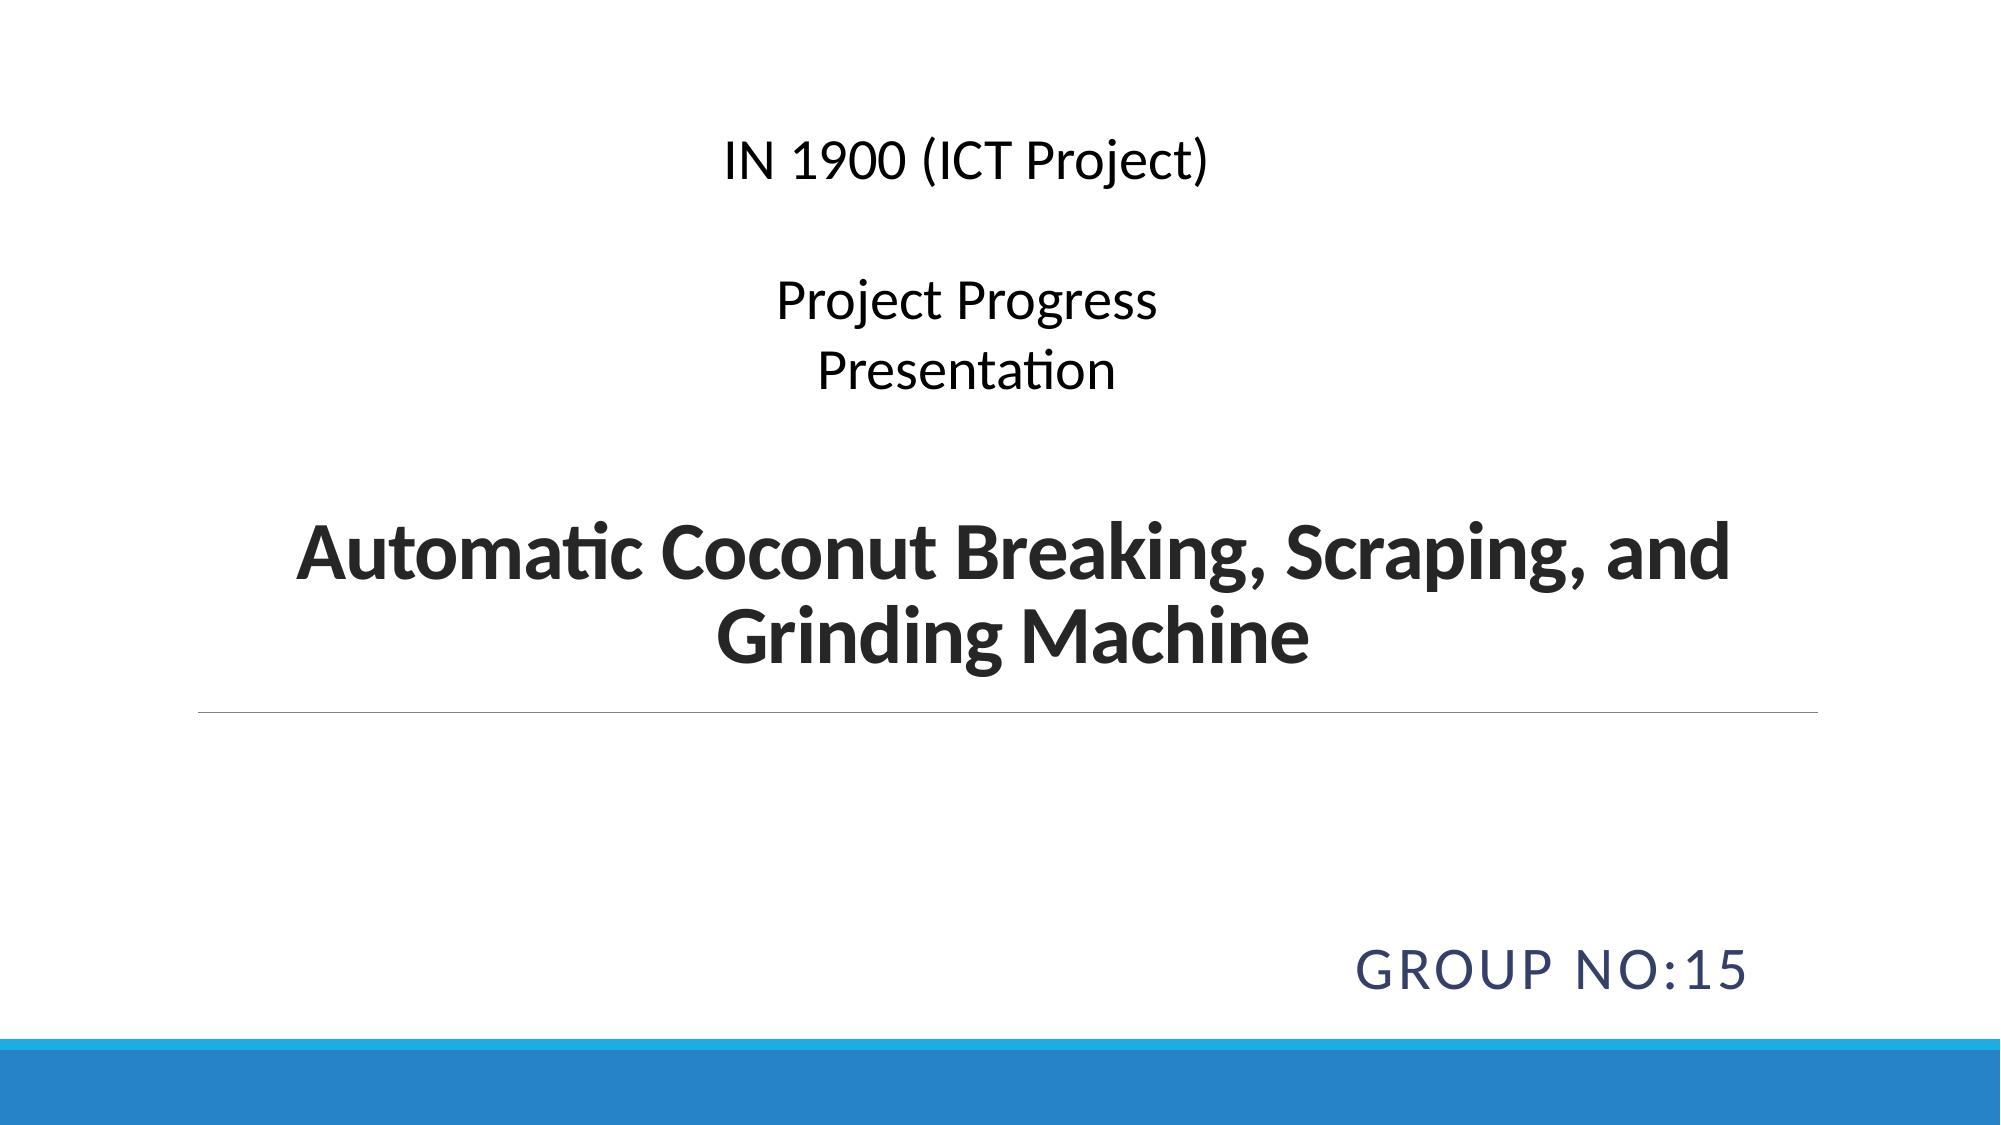

IN 1900 (ICT Project)

Project Progress Presentation
# Automatic Coconut Breaking, Scraping, and Grinding Machine

Group No:15